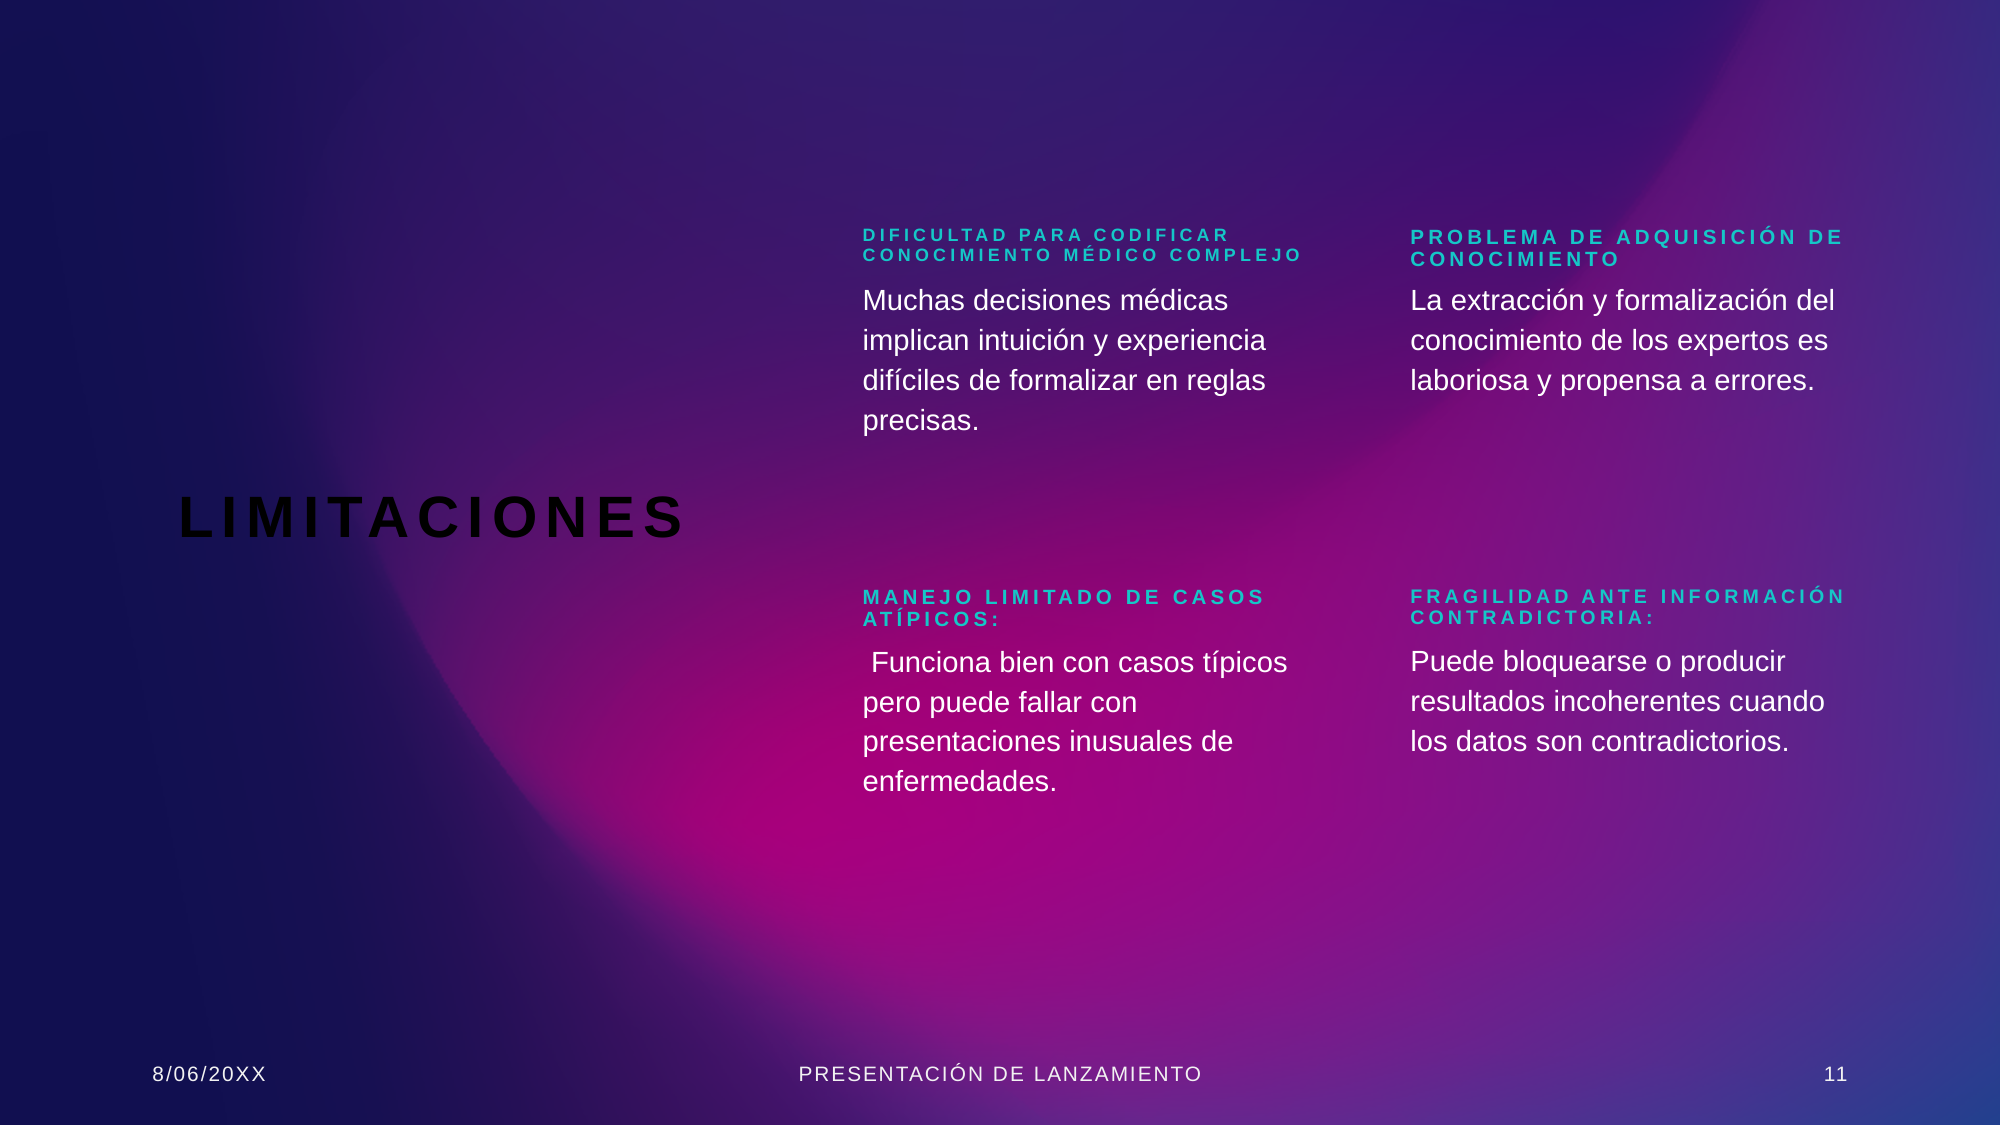

Dificultad para codificar conocimiento médico complejo
Problema de adquisición de conocimiento
Muchas decisiones médicas implican intuición y experiencia difíciles de formalizar en reglas precisas.
La extracción y formalización del conocimiento de los expertos es laboriosa y propensa a errores.
# Limitaciones
Manejo limitado de casos atípicos:
Fragilidad ante información contradictoria:
Puede bloquearse o producir resultados incoherentes cuando los datos son contradictorios.
 Funciona bien con casos típicos pero puede fallar con presentaciones inusuales de enfermedades.
8/06/20XX
PRESENTACIÓN DE LANZAMIENTO
11